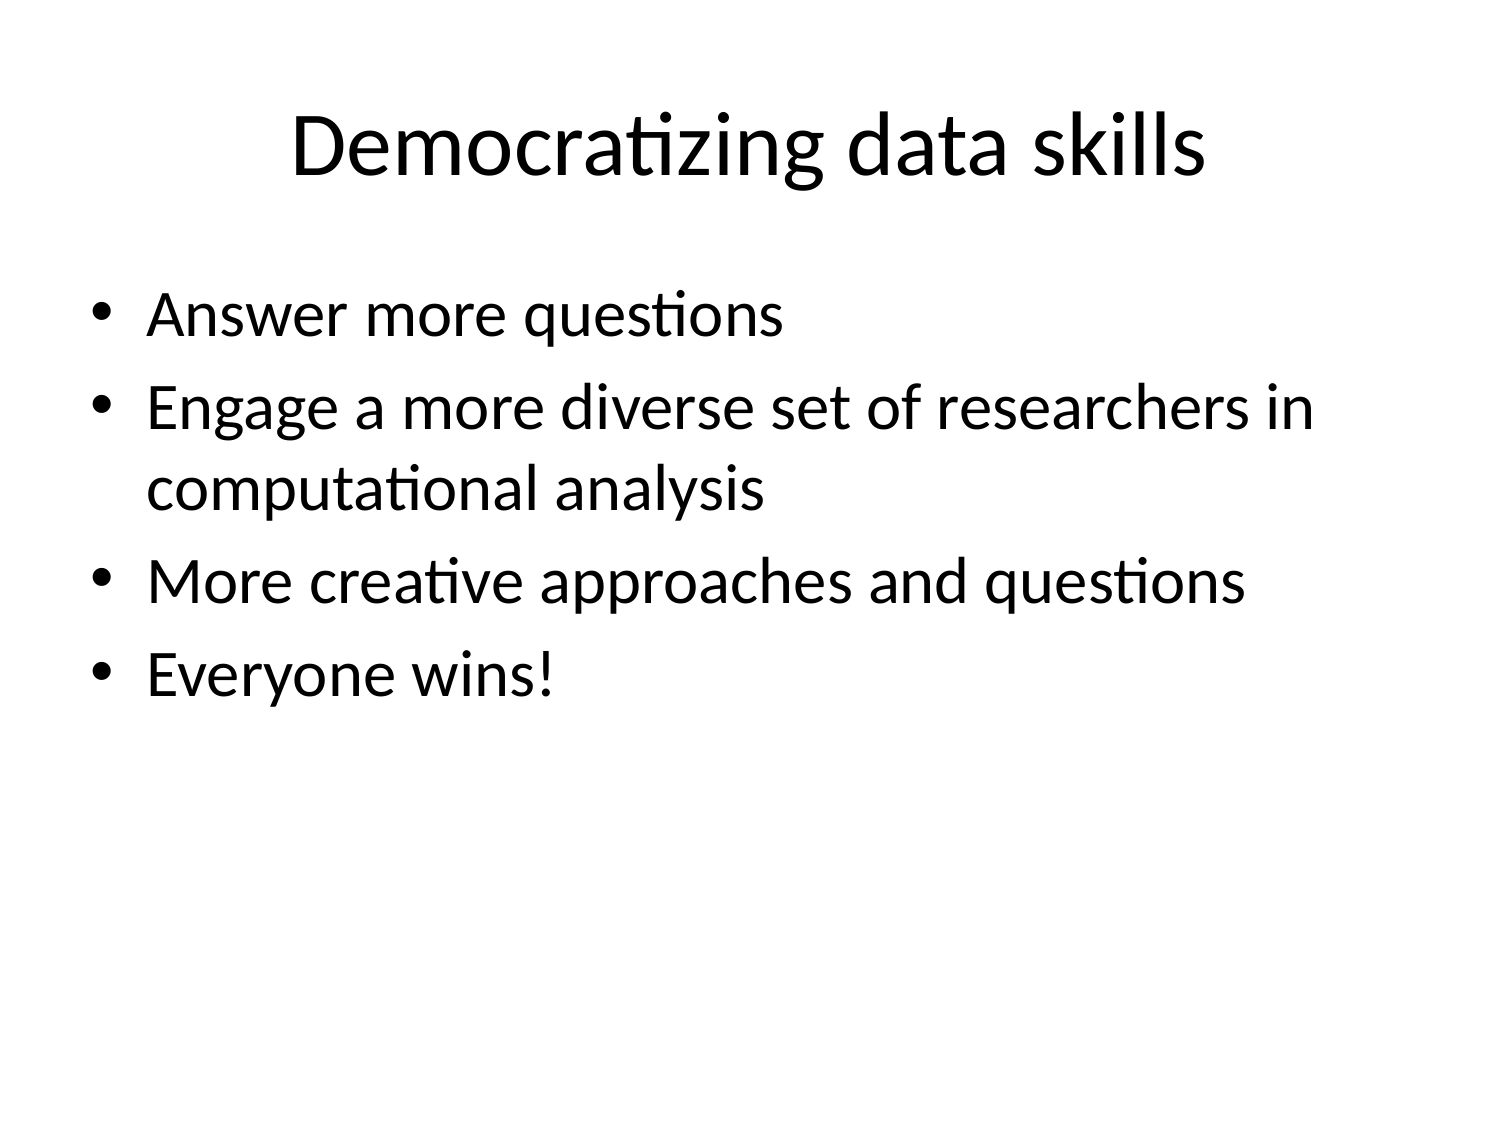

# Democratizing data skills
Answer more questions
Engage a more diverse set of researchers in computational analysis
More creative approaches and questions
Everyone wins!